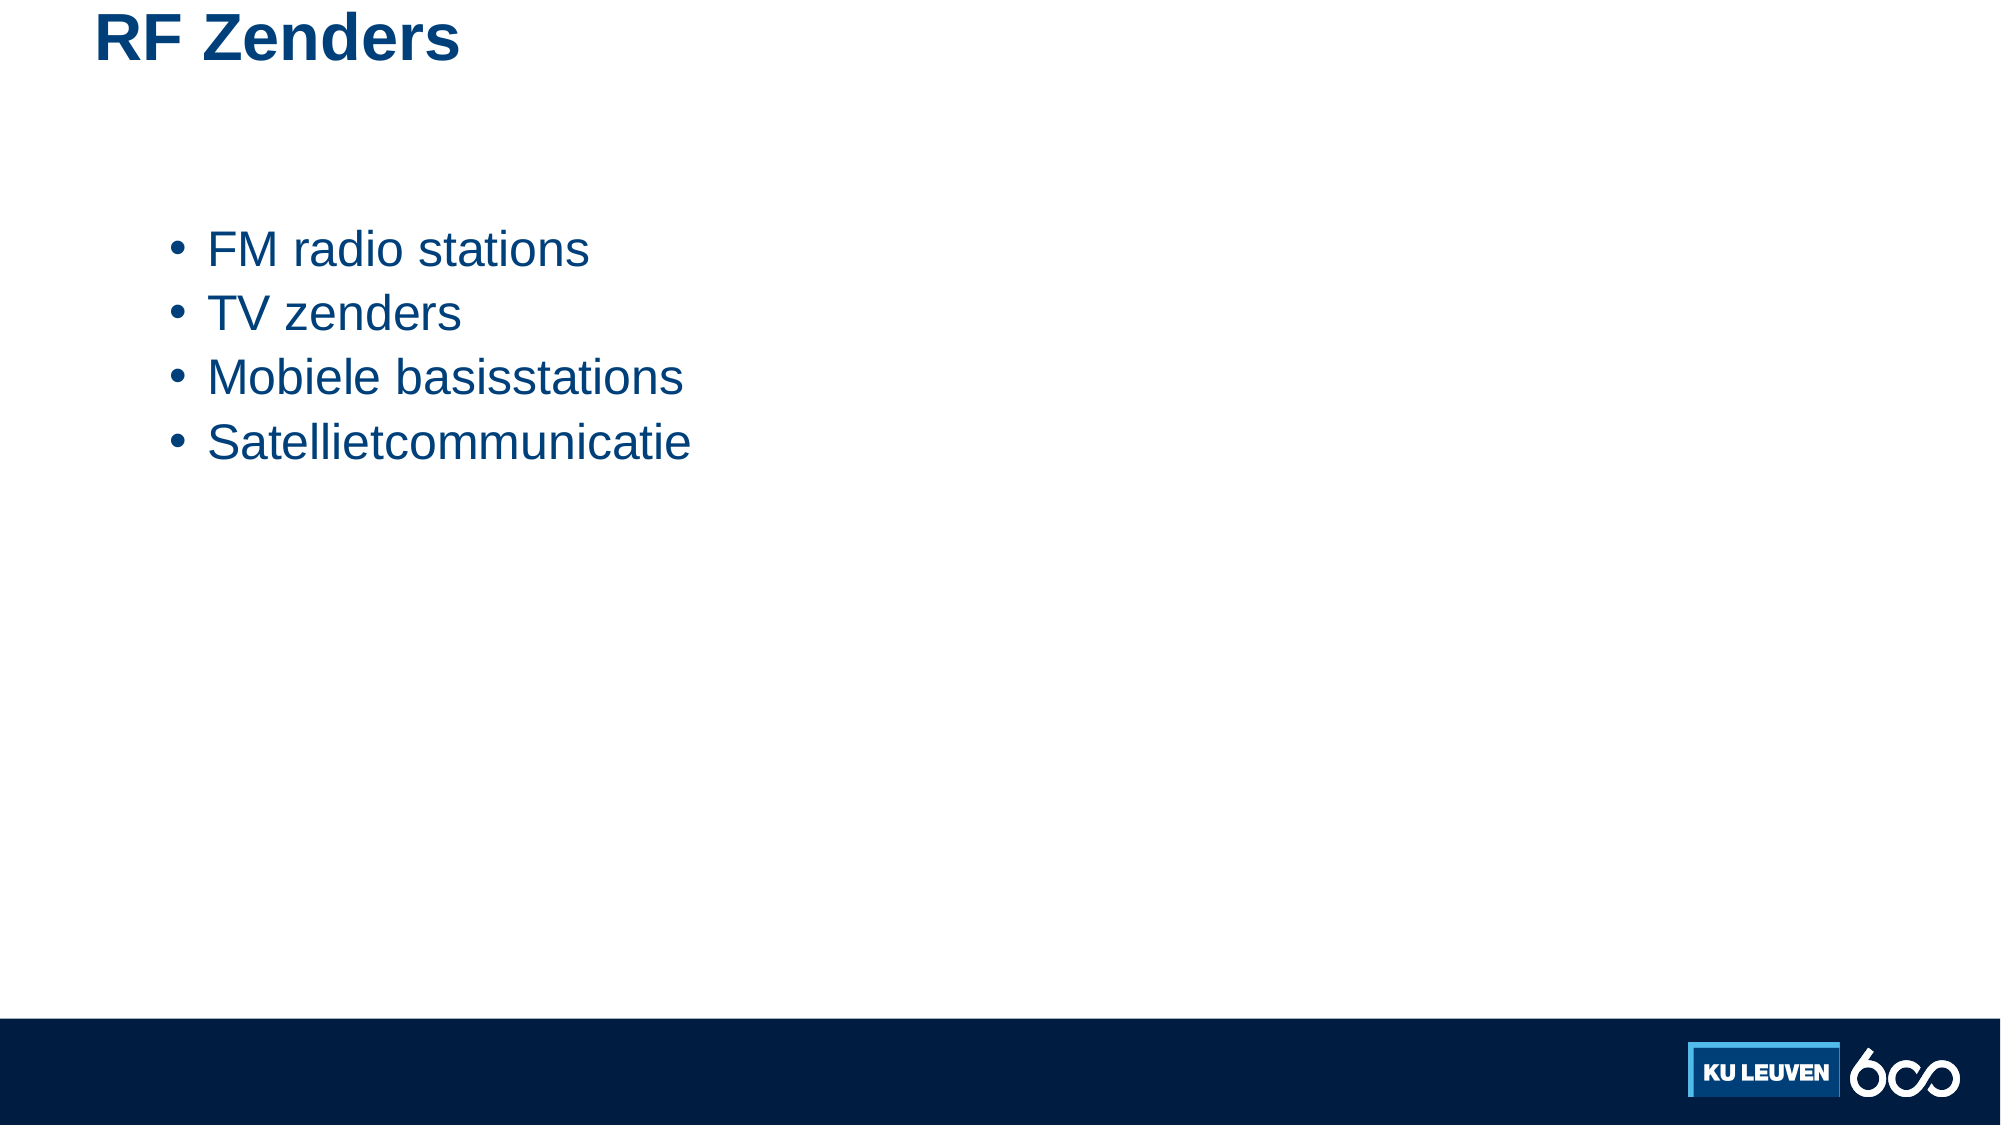

# RF Zenders

FM radio stations
TV zenders
Mobiele basisstations
Satellietcommunicatie